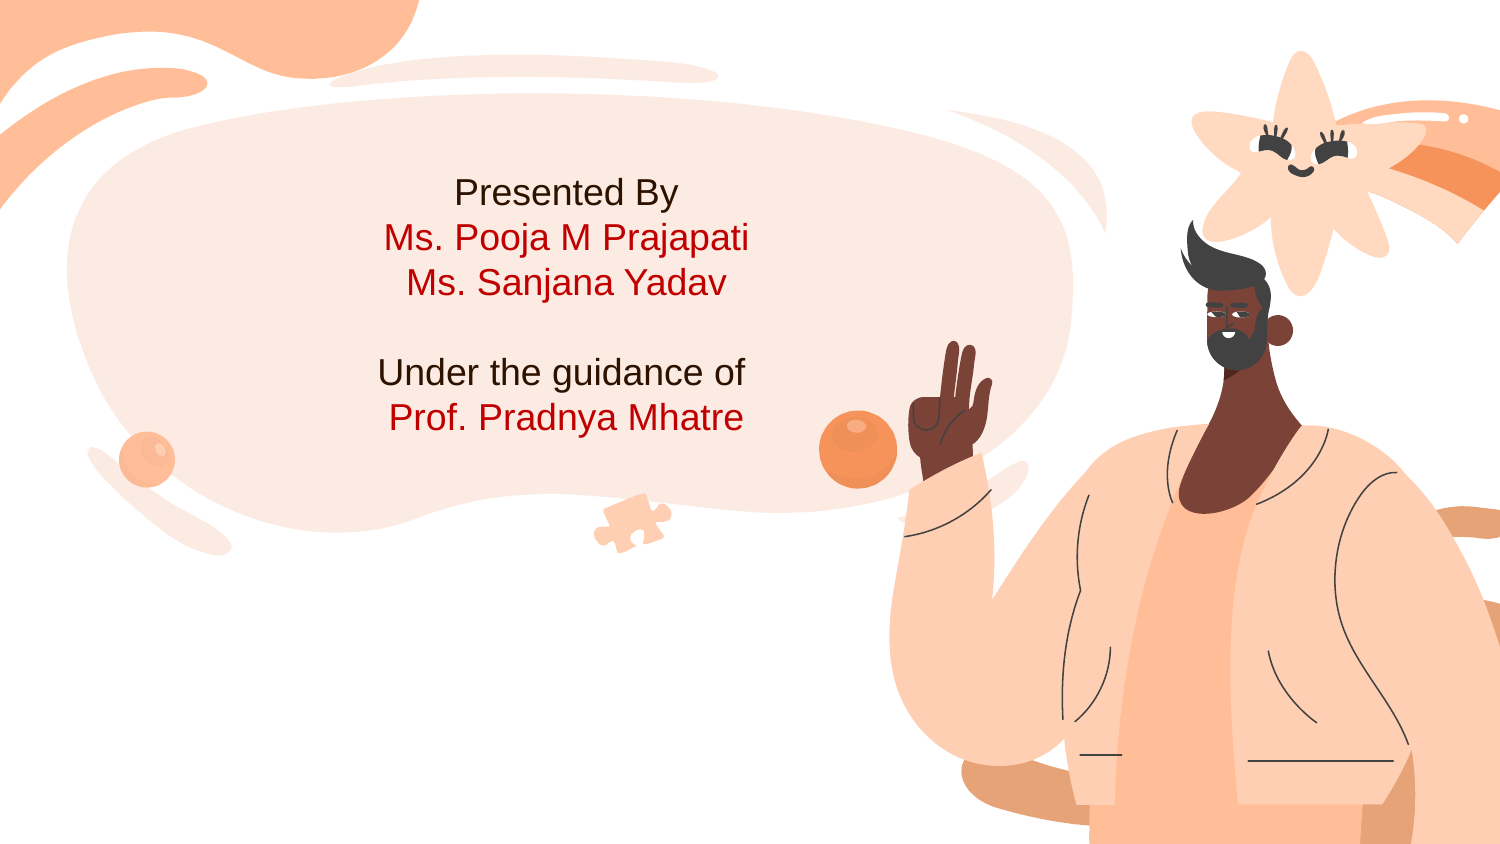

# Presented By Ms. Pooja M Prajapati Ms. Sanjana Yadav Under the guidance of Prof. Pradnya Mhatre